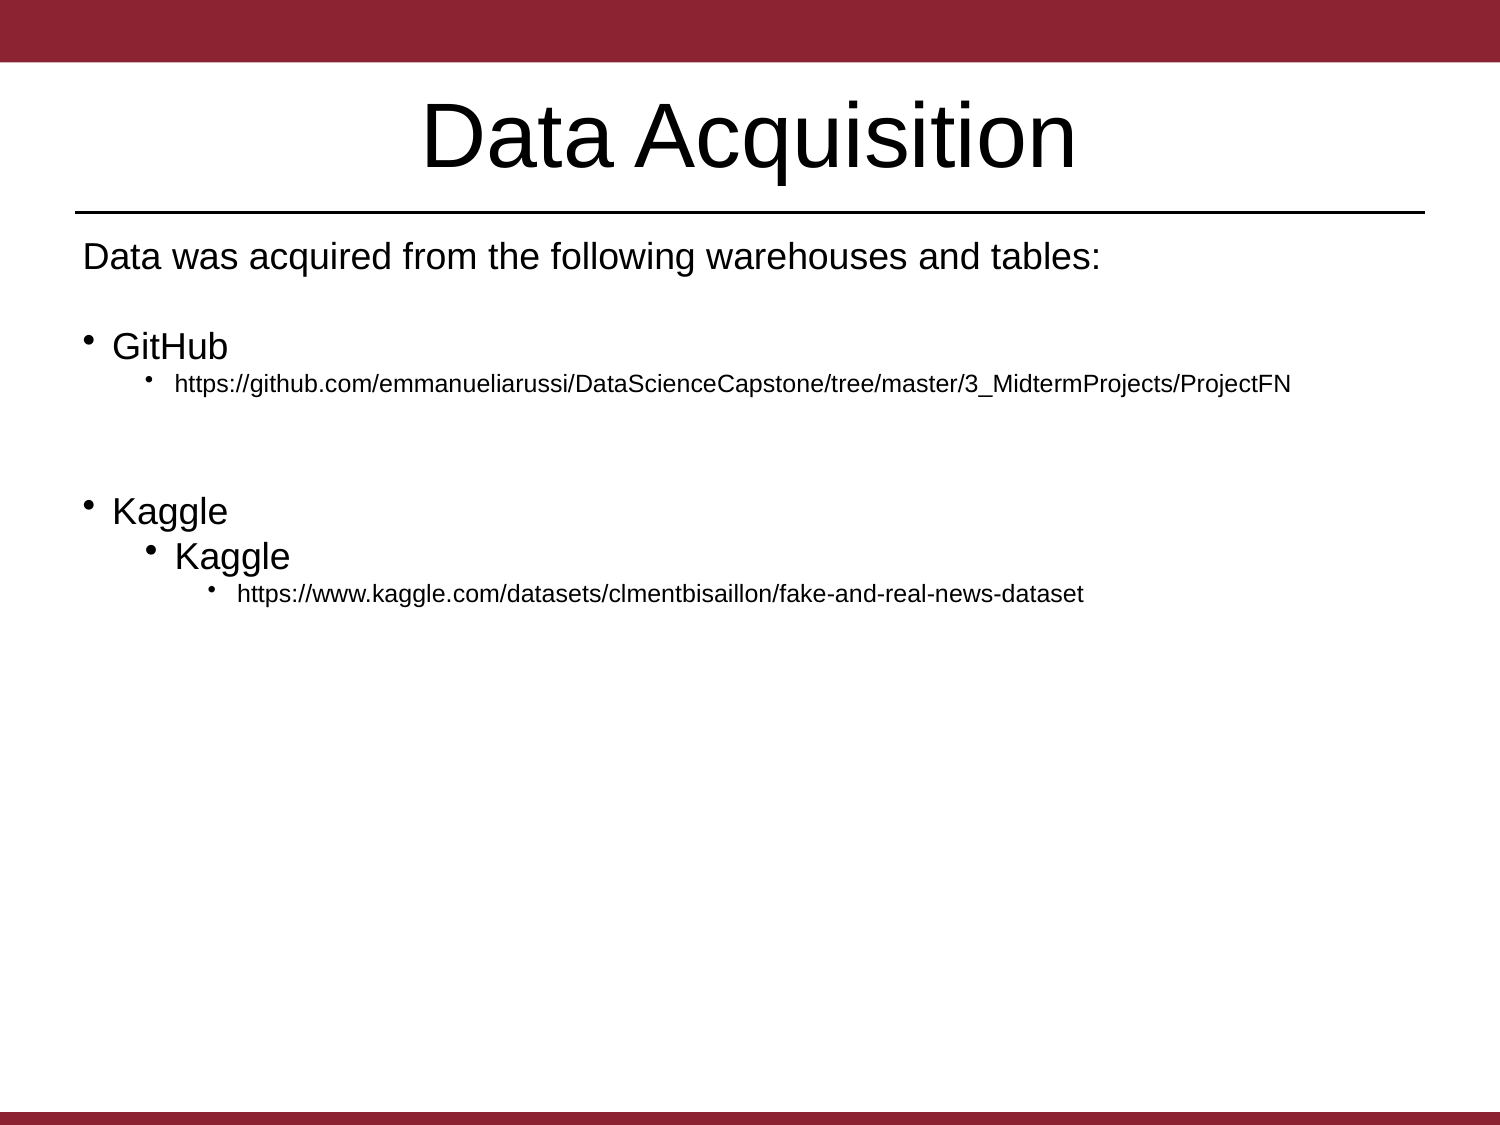

# Data Acquisition
Data was acquired from the following warehouses and tables:

GitHub
https://github.com/emmanueliarussi/DataScienceCapstone/tree/master/3_MidtermProjects/ProjectFN

Kaggle
Kaggle
https://www.kaggle.com/datasets/clmentbisaillon/fake-and-real-news-dataset